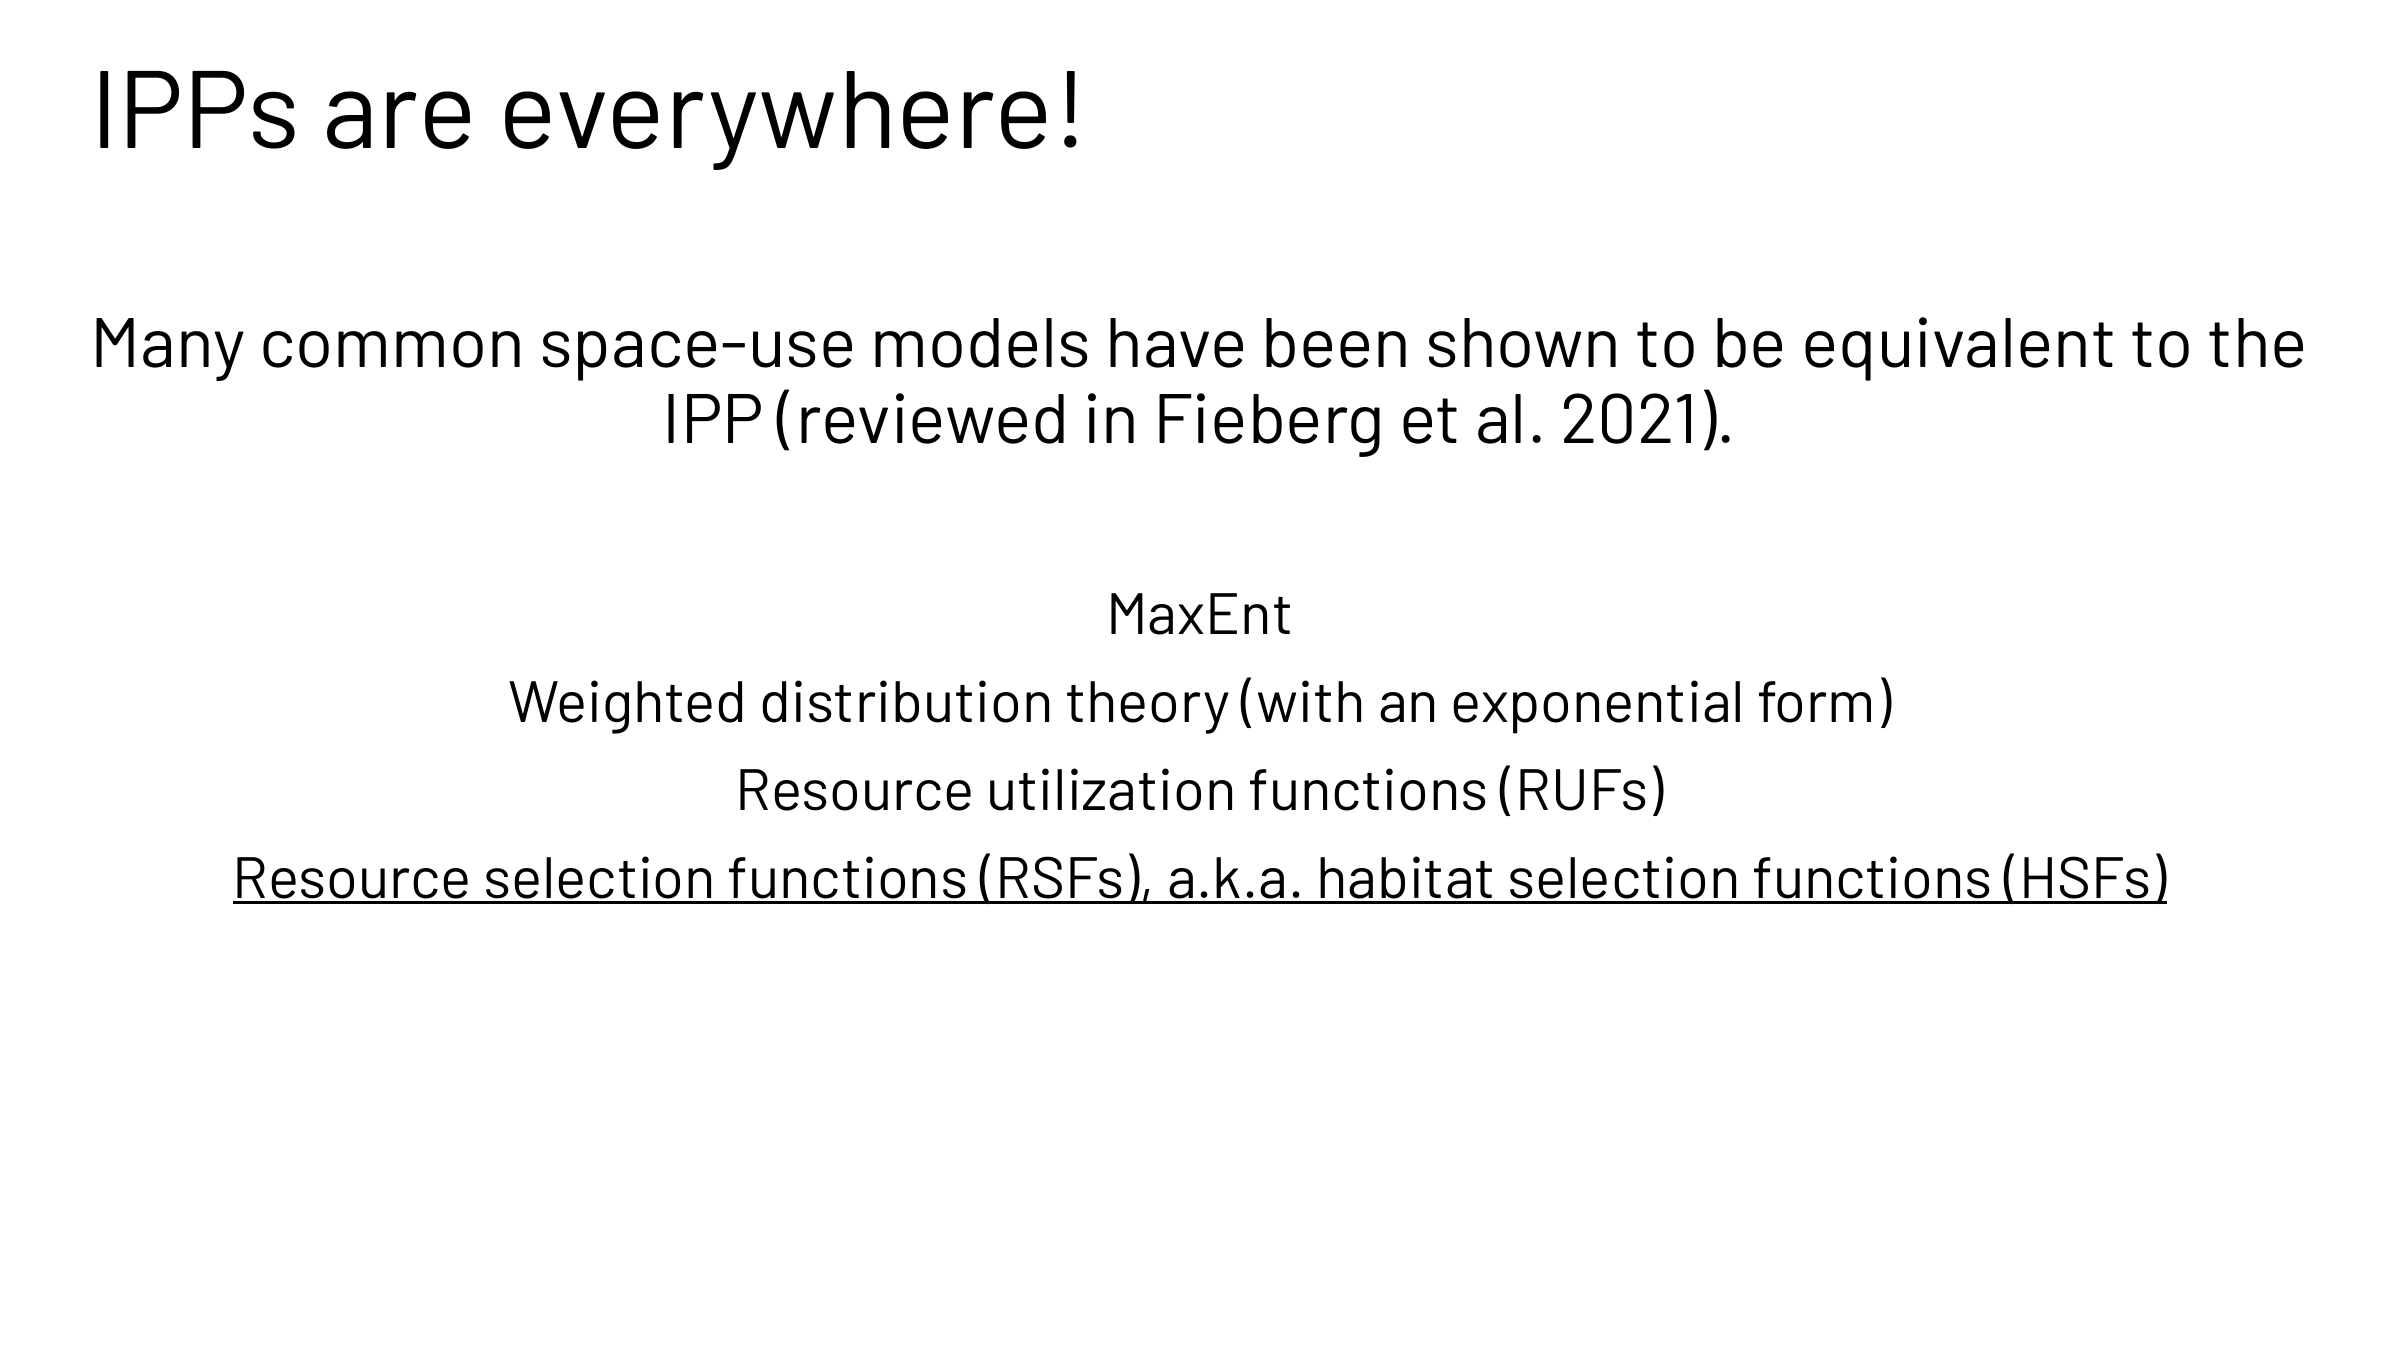

# IPPs are everywhere!
Many common space-use models have been shown to be equivalent to the IPP (reviewed in Fieberg et al. 2021).

MaxEnt
Weighted distribution theory (with an exponential form)
Resource utilization functions (RUFs)
Resource selection functions (RSFs), a.k.a. habitat selection functions (HSFs)